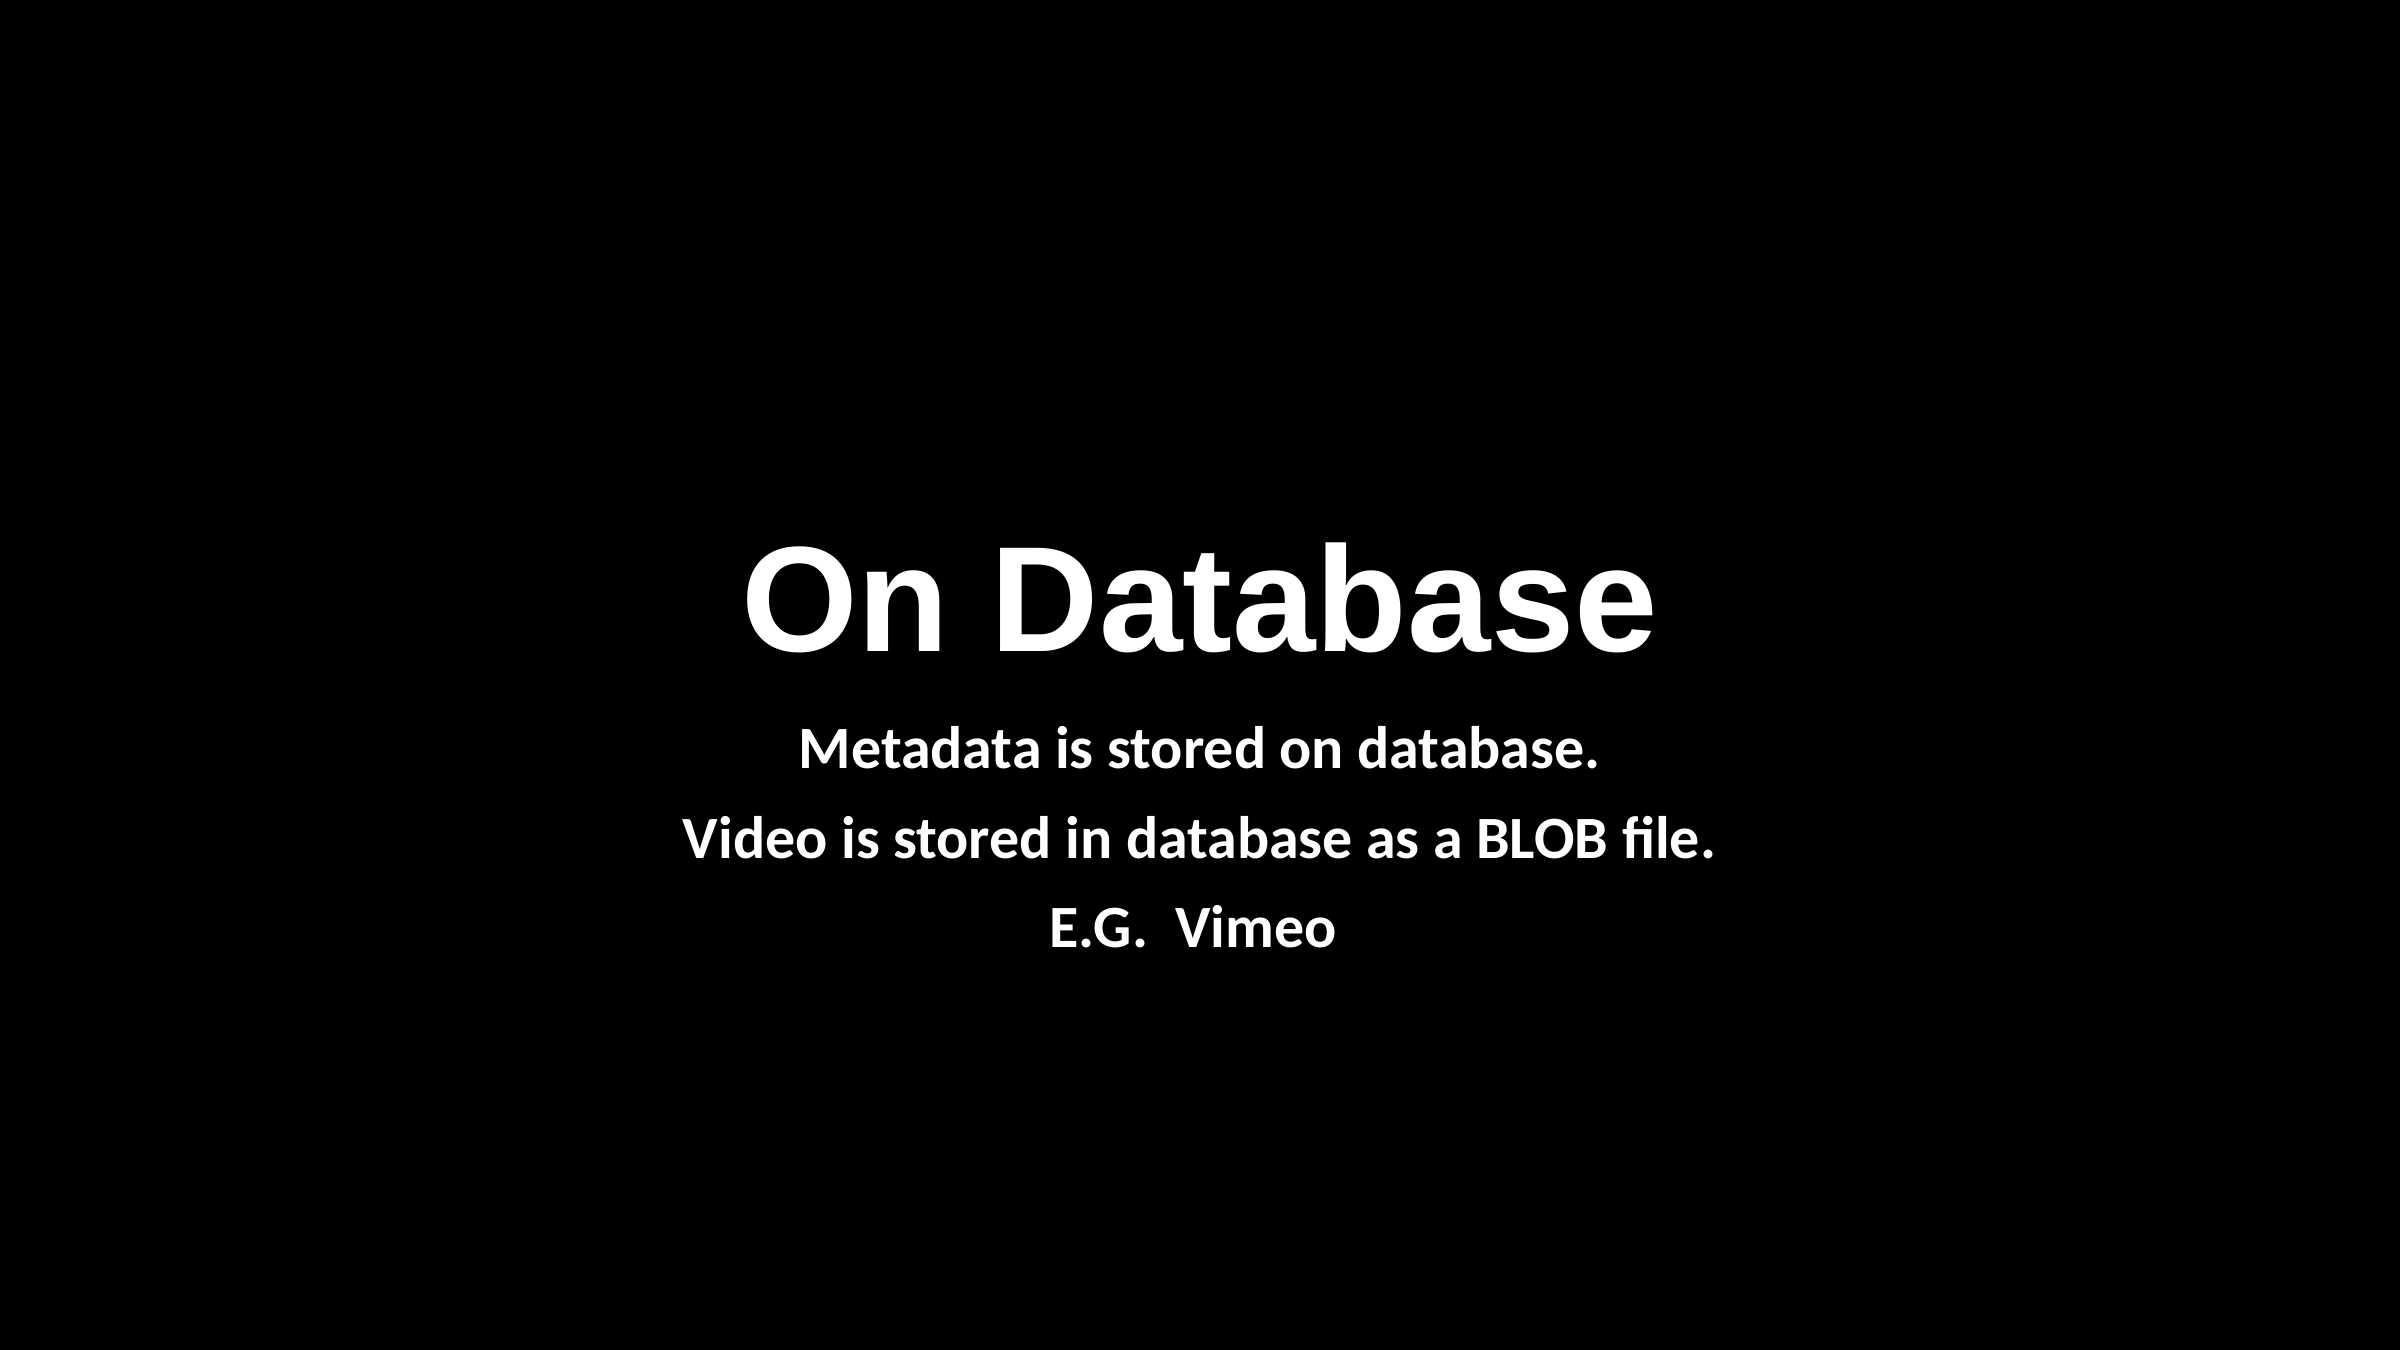

On Database
Metadata is stored on database.
Video is stored in database as a BLOB file.
E.G.  Vimeo